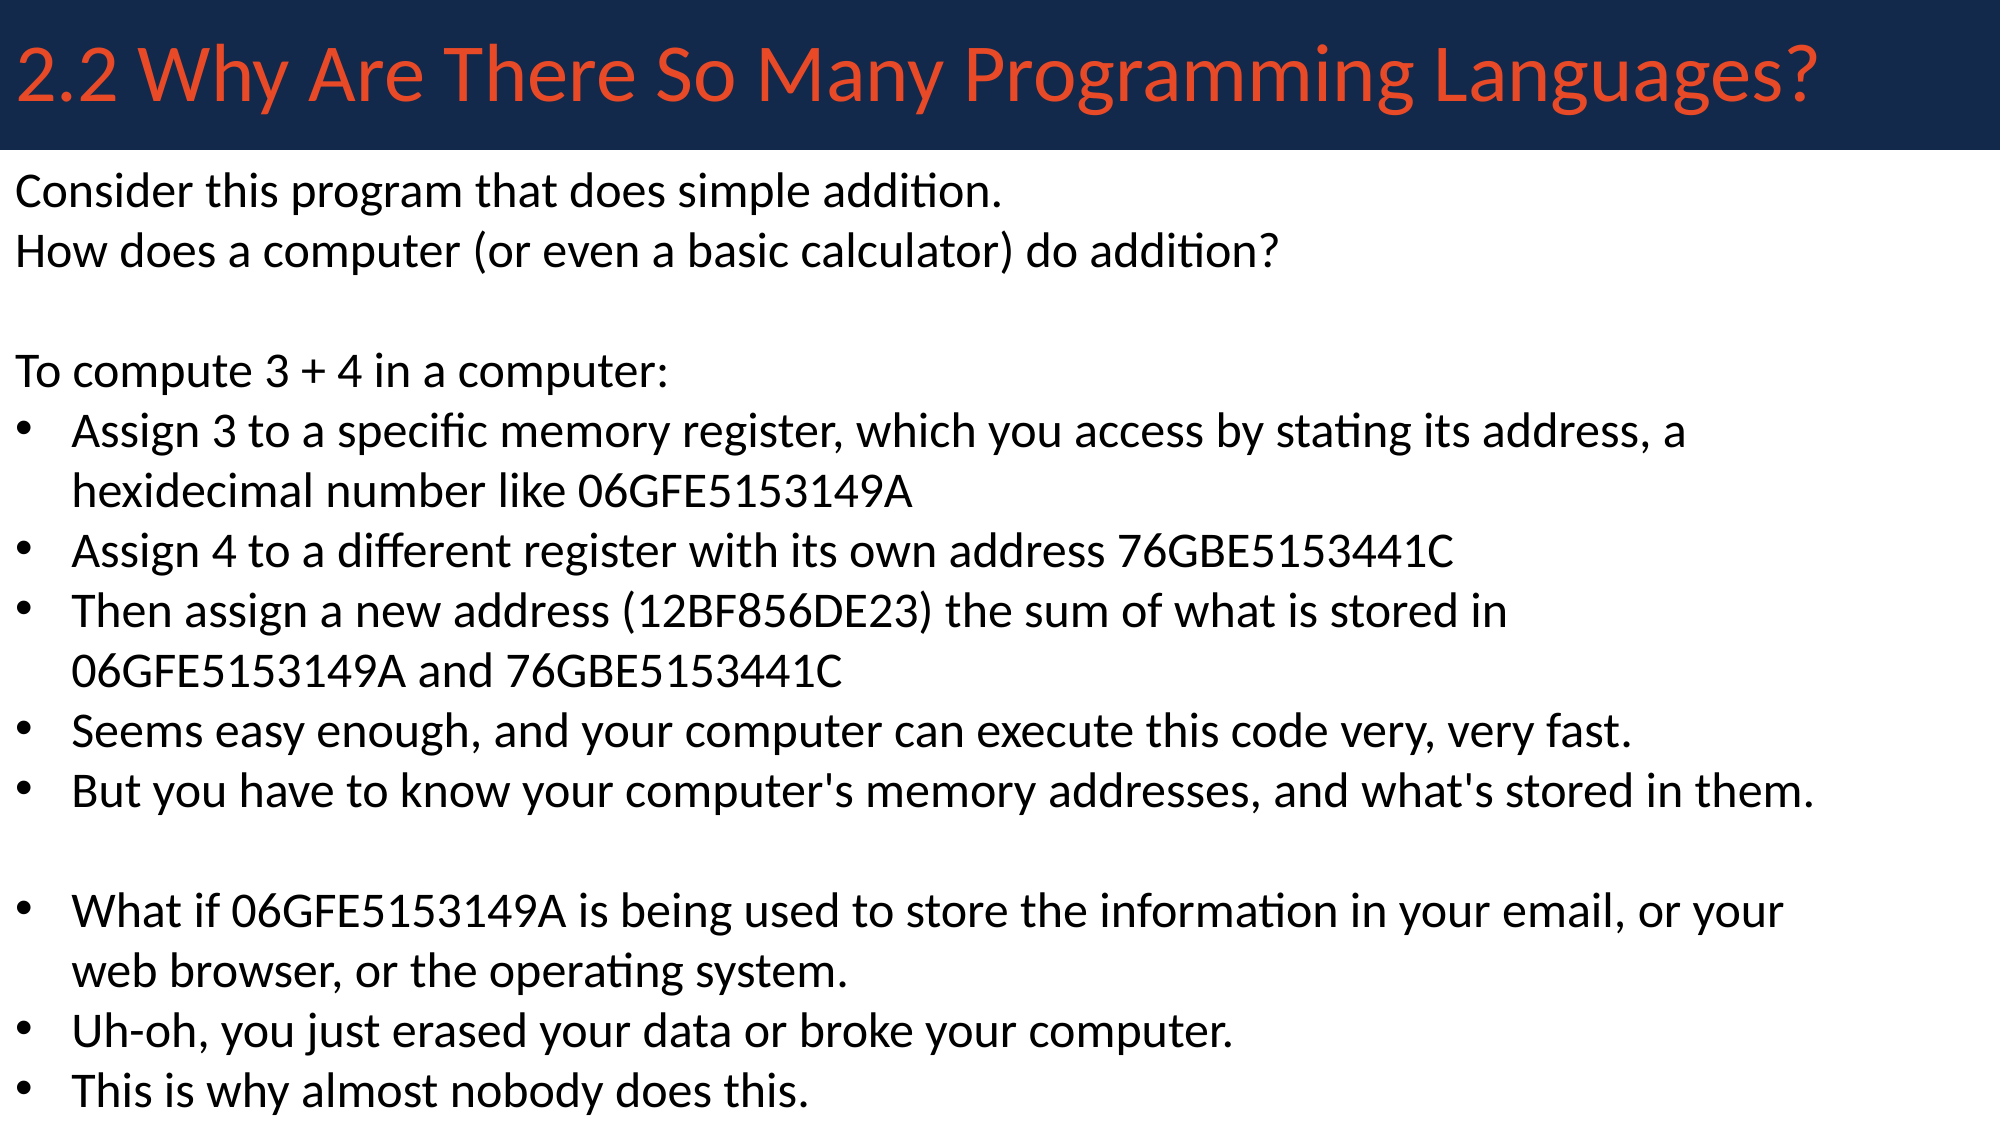

# 2.2 Why Are There So Many Programming Languages?
Consider this program that does simple addition.
How does a computer (or even a basic calculator) do addition?

To compute 3 + 4 in a computer:
Assign 3 to a specific memory register, which you access by stating its address, a hexidecimal number like 06GFE5153149A
Assign 4 to a different register with its own address 76GBE5153441C
Then assign a new address (12BF856DE23) the sum of what is stored in 06GFE5153149A and 76GBE5153441C
Seems easy enough, and your computer can execute this code very, very fast.
But you have to know your computer's memory addresses, and what's stored in them.
What if 06GFE5153149A is being used to store the information in your email, or your web browser, or the operating system.
Uh-oh, you just erased your data or broke your computer.
This is why almost nobody does this.